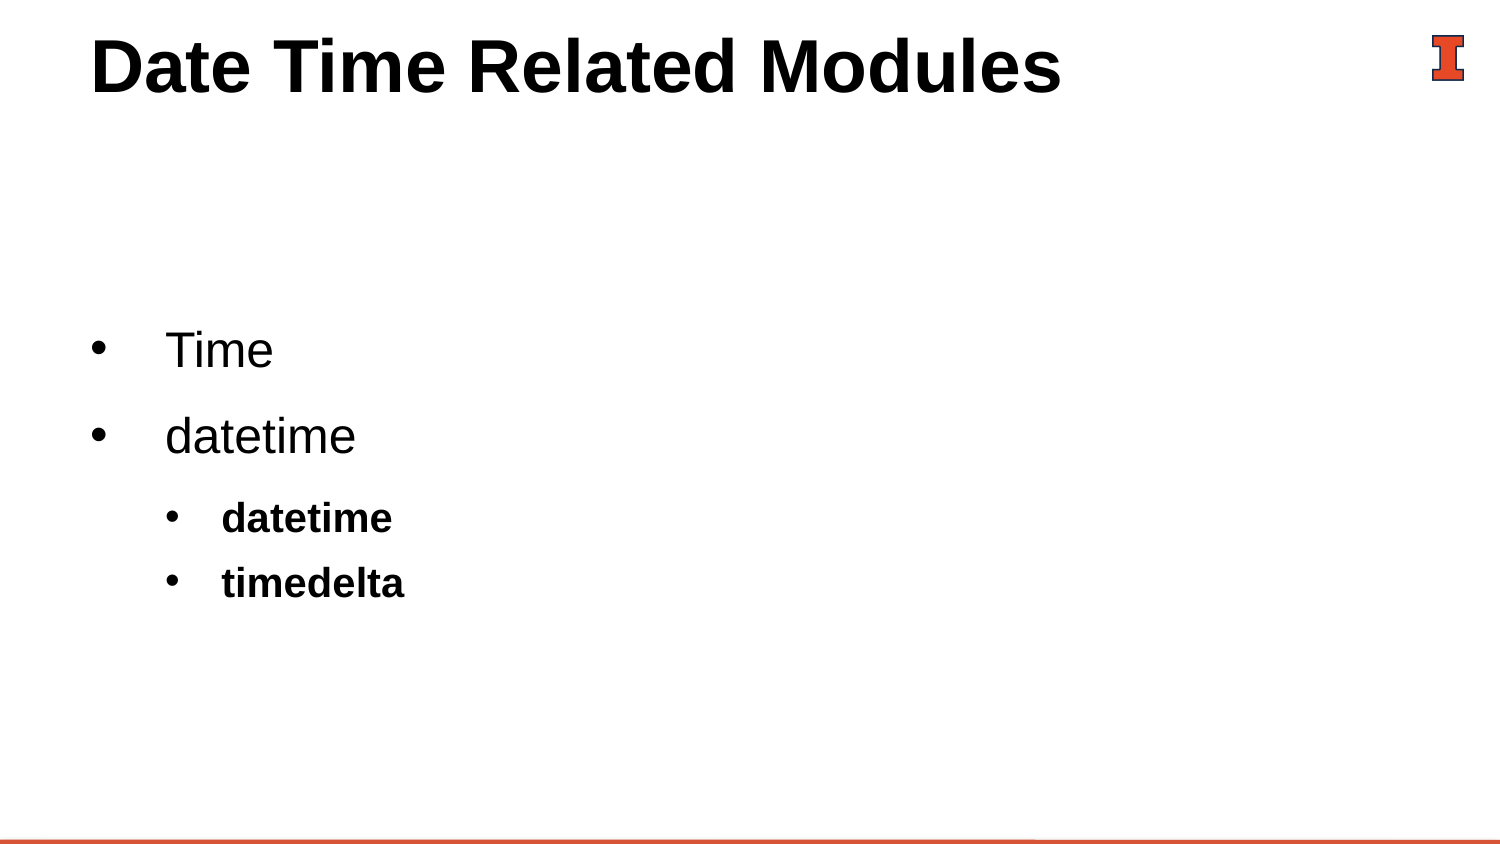

# Date Time Related Modules
Time
datetime
datetime
timedelta